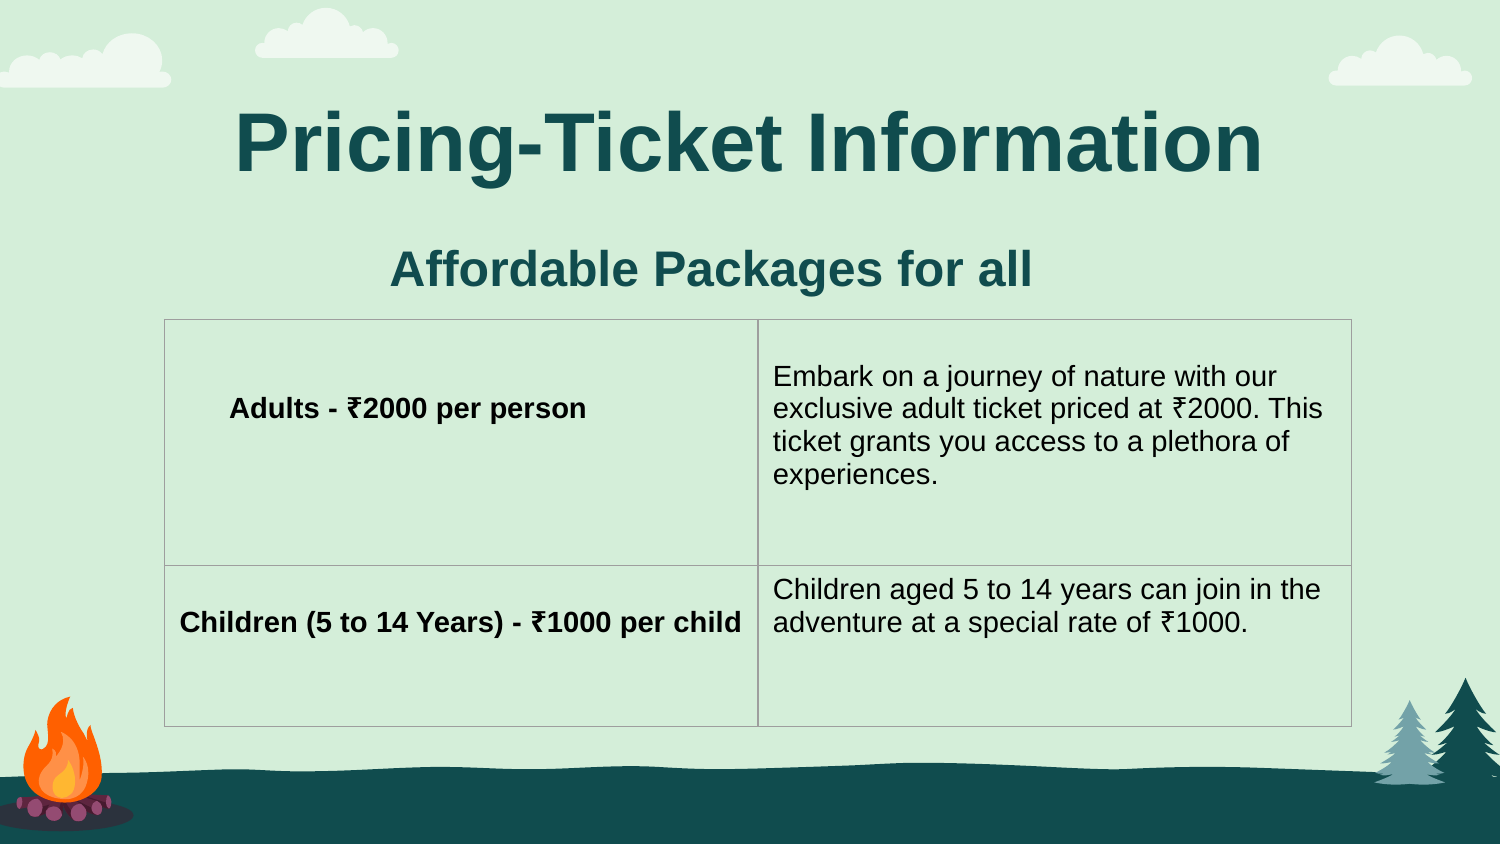

# Pricing-Ticket Information
Affordable Packages for all
| Adults - ₹2000 per person | Embark on a journey of nature with our exclusive adult ticket priced at ₹2000. This ticket grants you access to a plethora of experiences. |
| --- | --- |
| Children (5 to 14 Years) - ₹1000 per child | Children aged 5 to 14 years can join in the adventure at a special rate of ₹1000. |